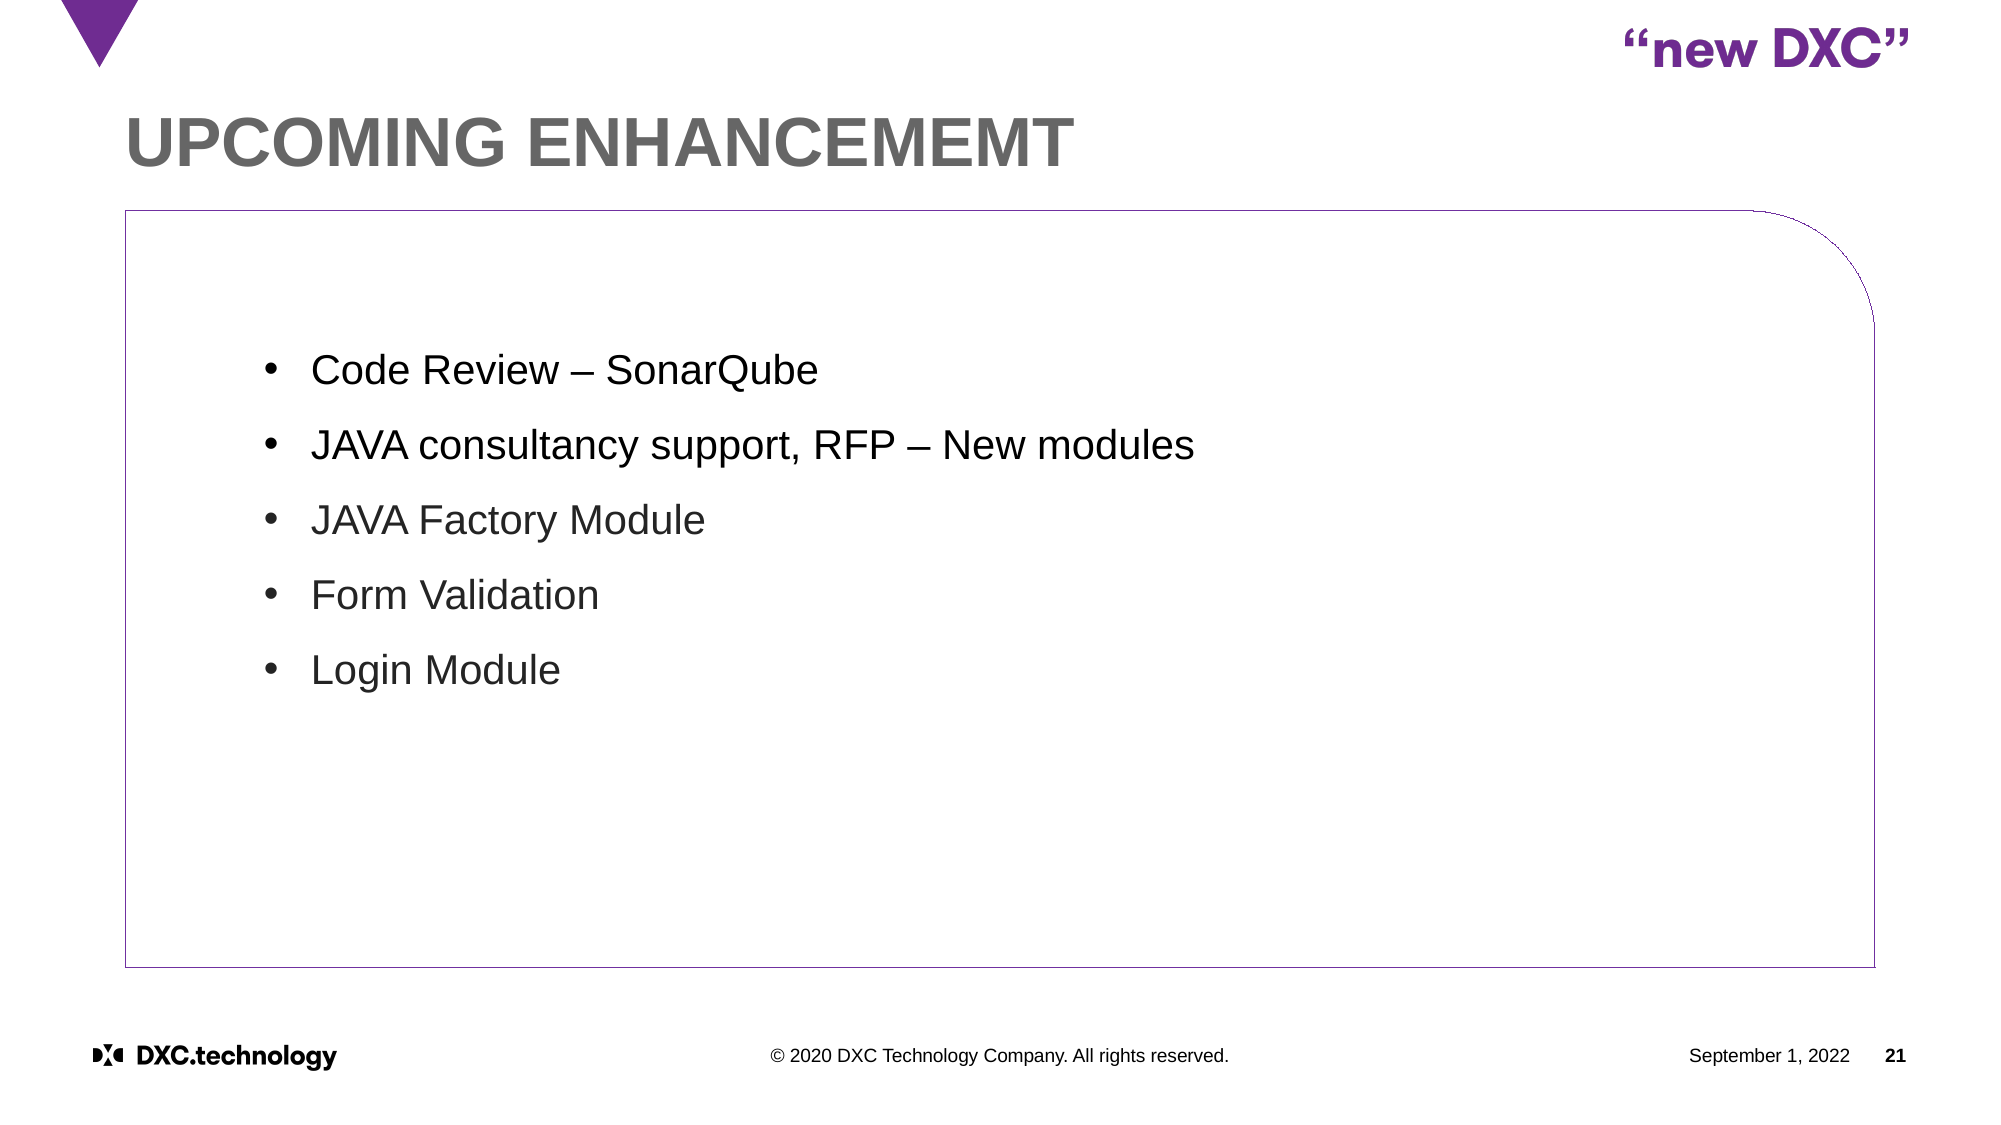

# UPCOMING ENHANCEMEMT

Code Review – SonarQube
JAVA consultancy support, RFP – New modules
JAVA Factory Module
Form Validation
Login Module